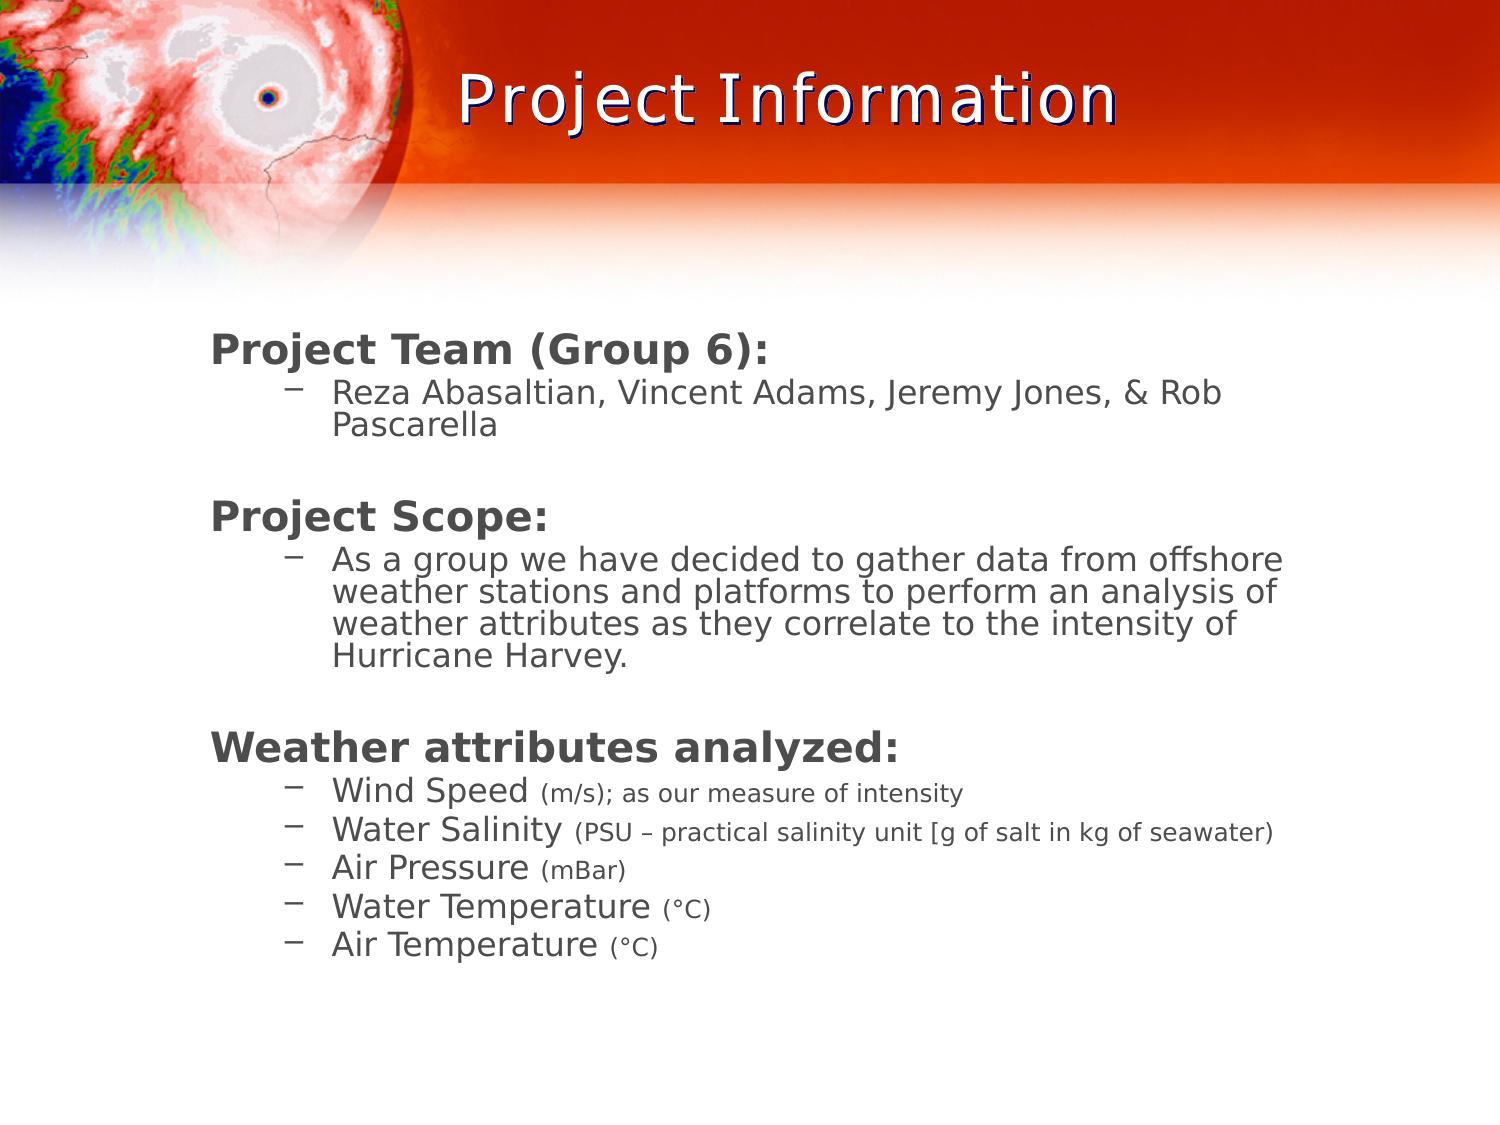

# Project Information
Project Team (Group 6):
Reza Abasaltian, Vincent Adams, Jeremy Jones, & Rob Pascarella

Project Scope:
As a group we have decided to gather data from offshore weather stations and platforms to perform an analysis of weather attributes as they correlate to the intensity of Hurricane Harvey.

Weather attributes analyzed:
Wind Speed (m/s); as our measure of intensity
Water Salinity (PSU – practical salinity unit [g of salt in kg of seawater)
Air Pressure (mBar)
Water Temperature (°C)
Air Temperature (°C)